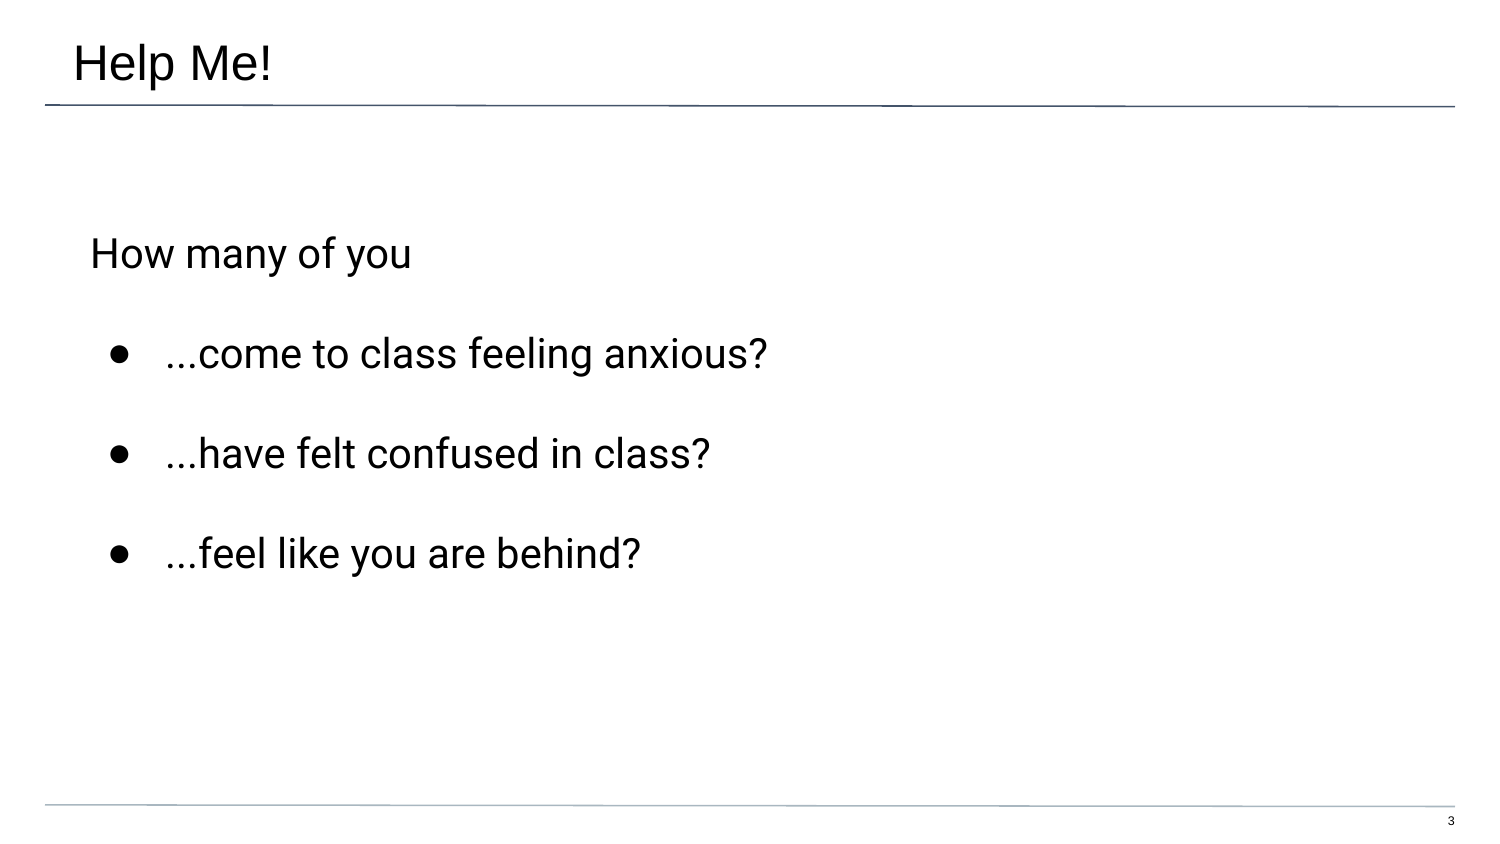

# Help Me!
How many of you
...come to class feeling anxious?
...have felt confused in class?
...feel like you are behind?

3